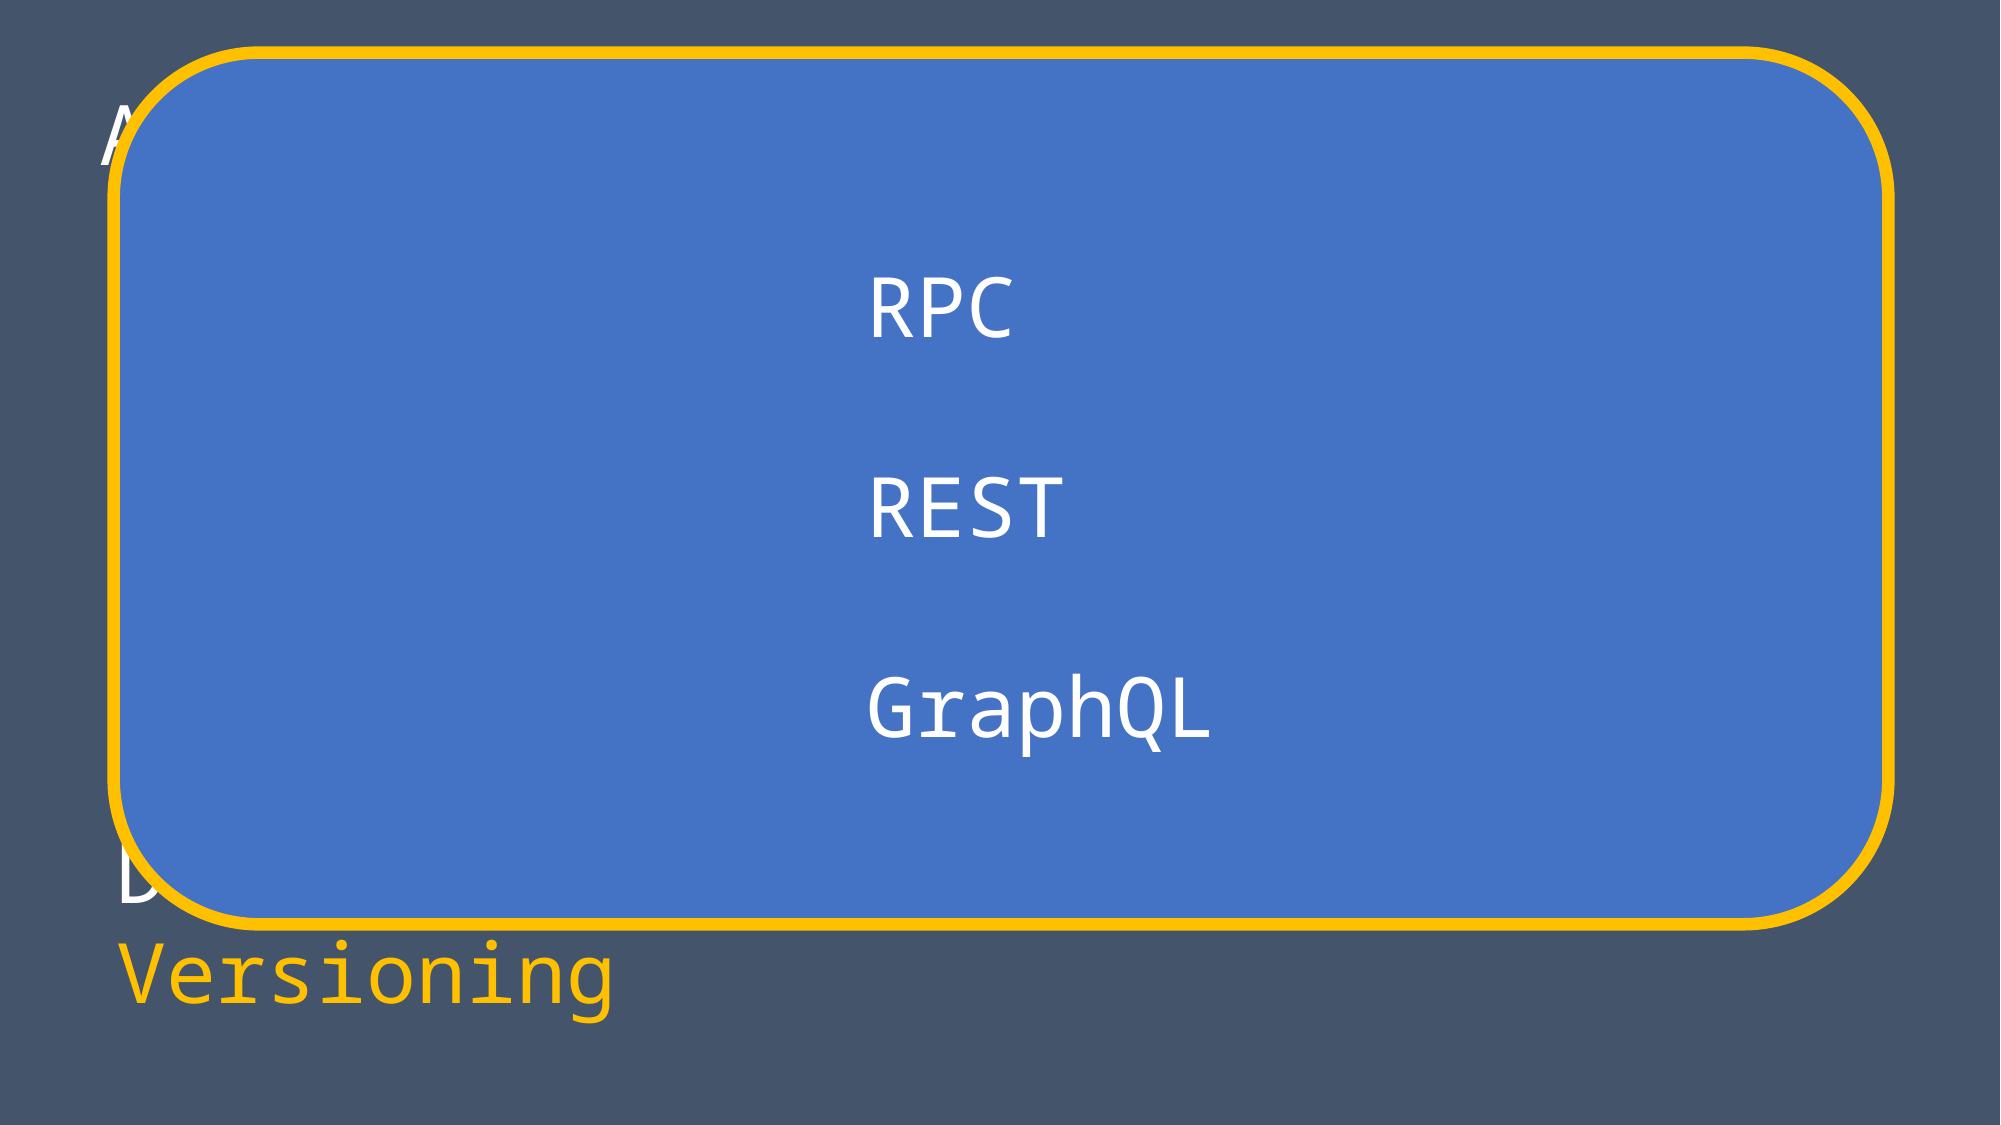

API Values
RPC

REST

GraphQL
Coupling
Chattiness
Client Complexity
Server Complexity
Cognitive Complexity
Discoverability
Versioning